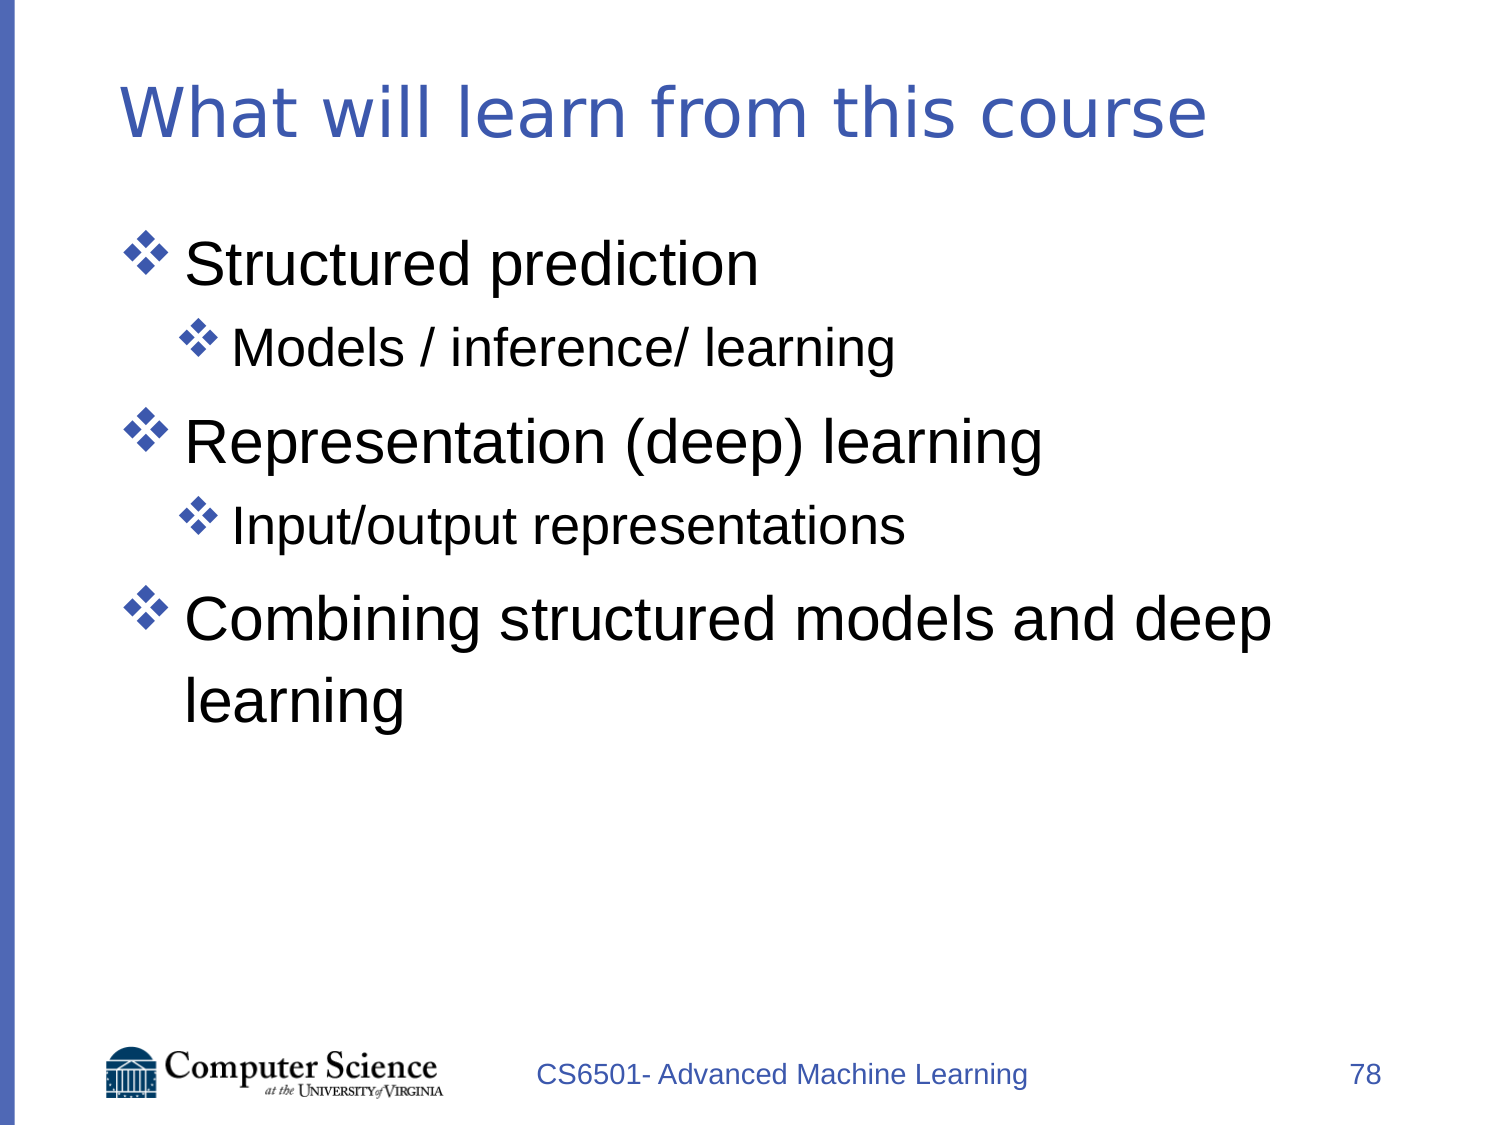

# What will learn from this course
Structured prediction
Models / inference/ learning
Representation (deep) learning
Input/output representations
Combining structured models and deep learning
CS6501- Advanced Machine Learning
78